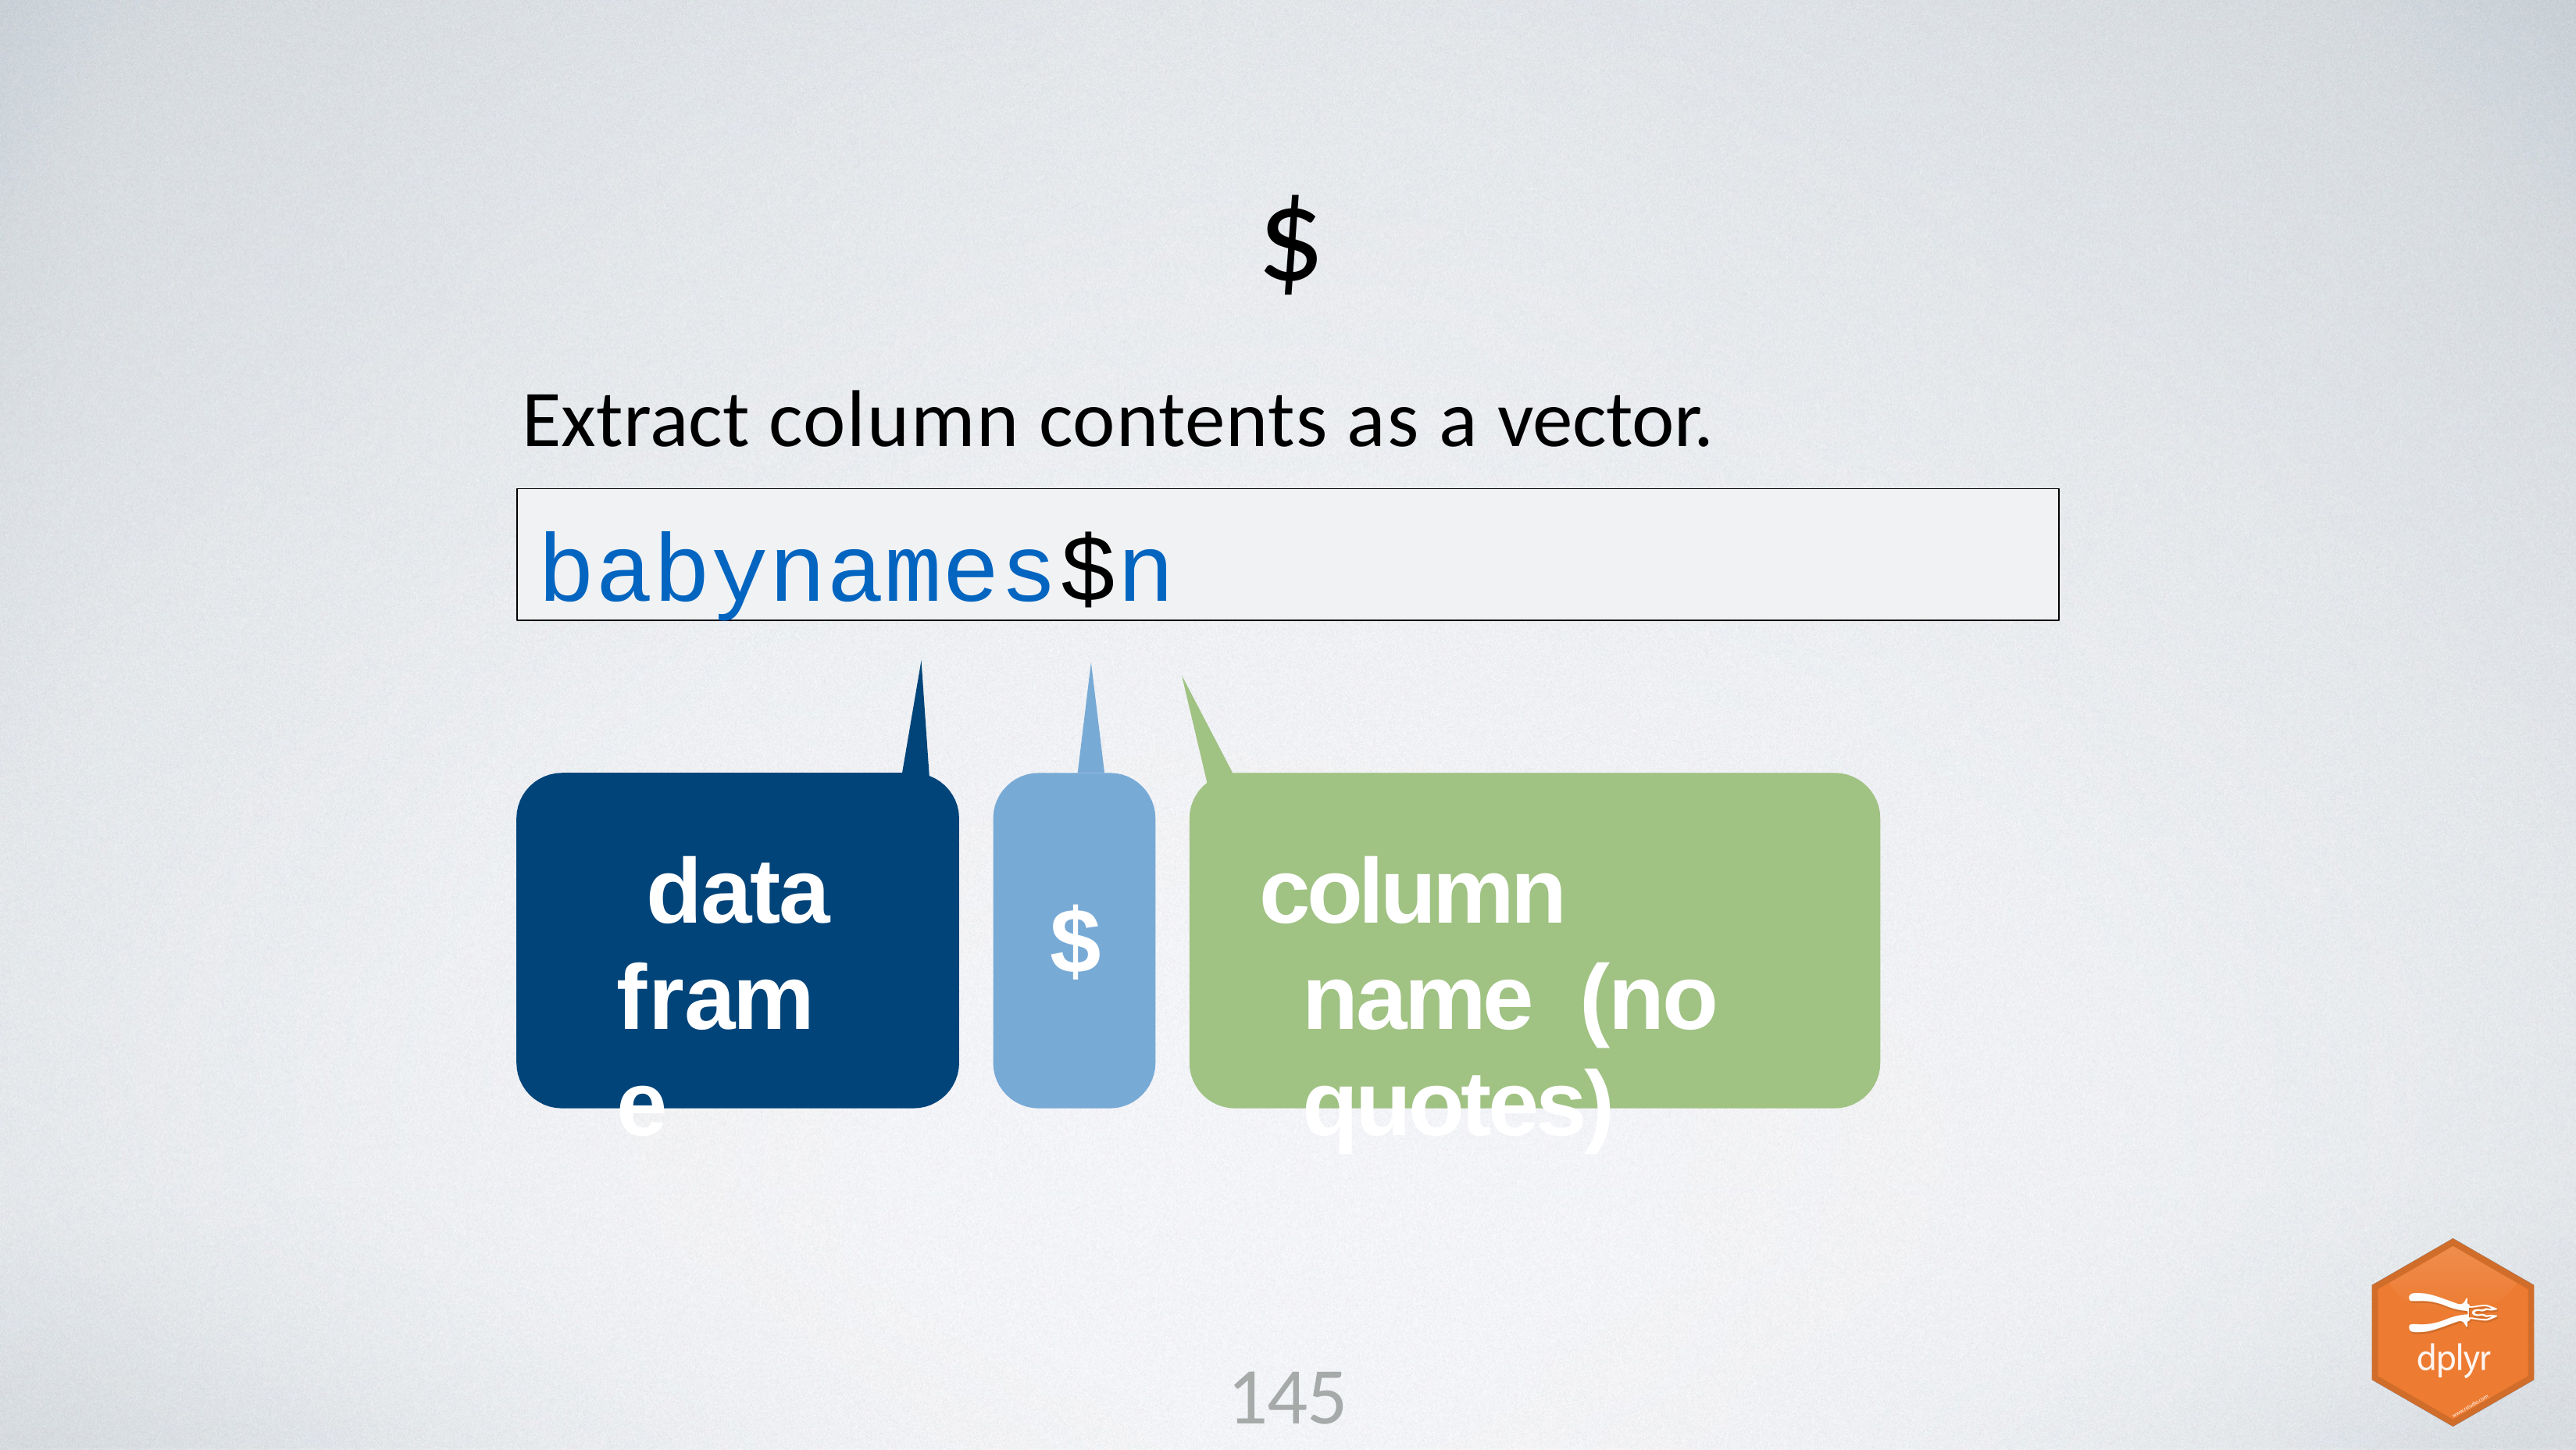

# $
Extract column contents as a vector.
babynames$n

data  frame
column name  (no quotes)
$

145